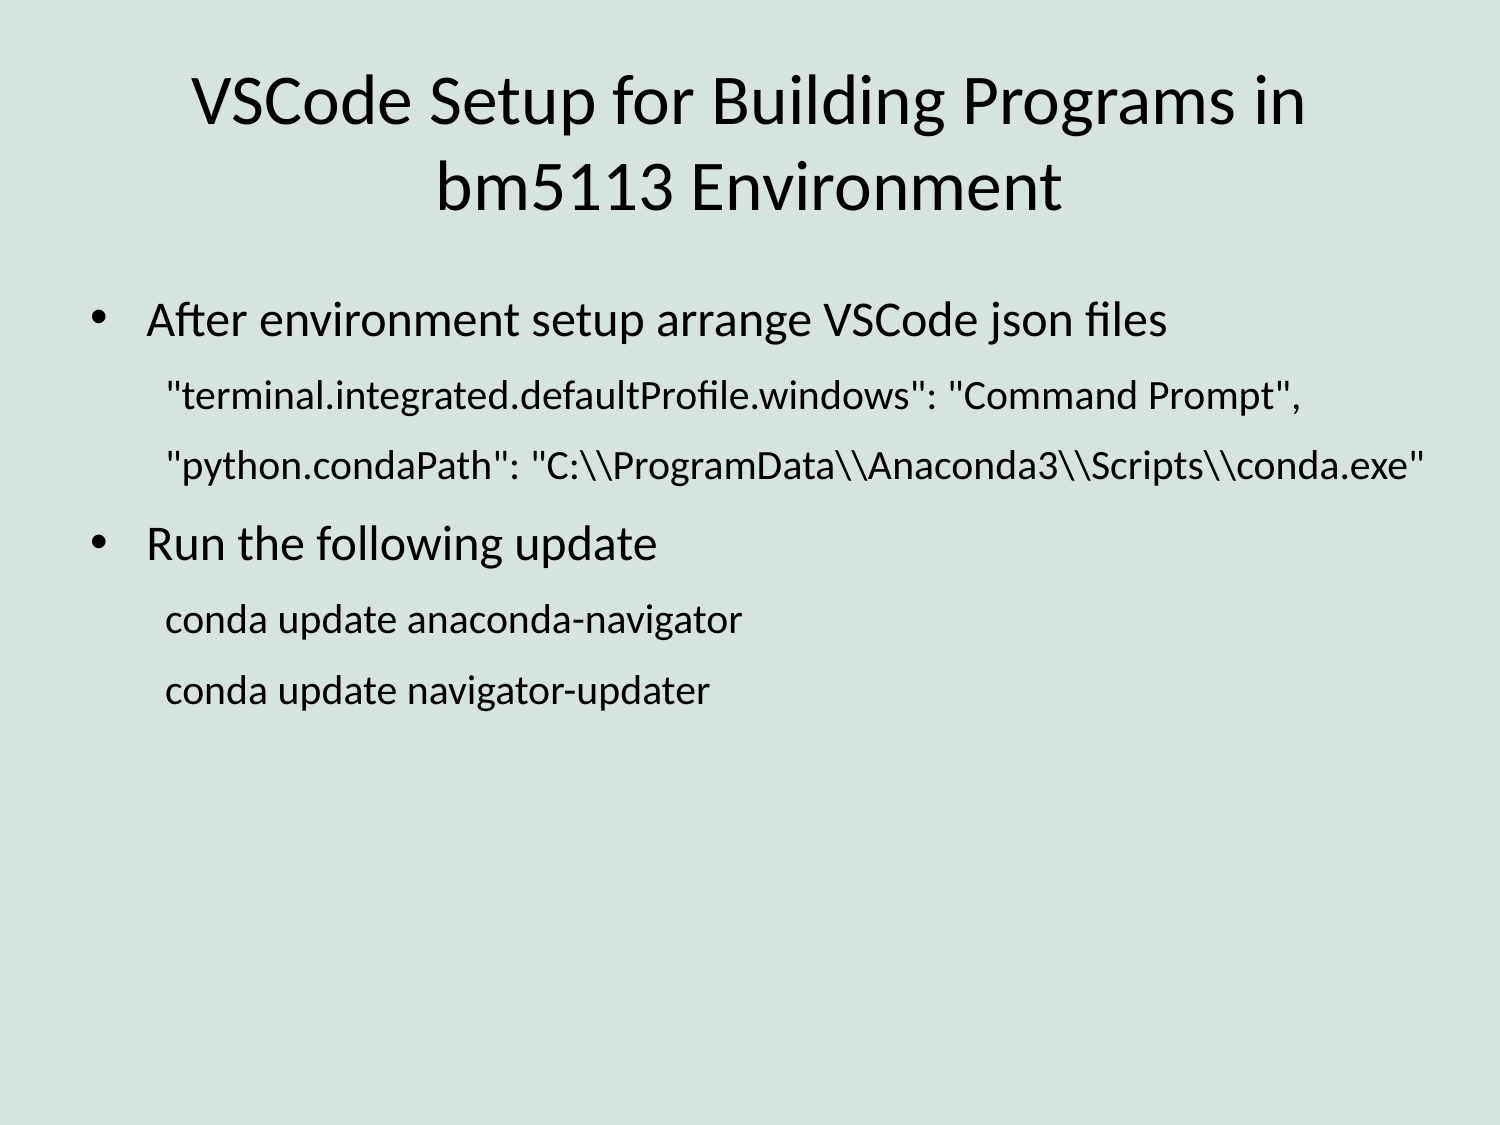

# VSCode Setup for Building Programs in bm5113 Environment
After environment setup arrange VSCode json files
"terminal.integrated.defaultProfile.windows": "Command Prompt",
"python.condaPath": "C:\\ProgramData\\Anaconda3\\Scripts\\conda.exe"
Run the following update
conda update anaconda-navigator
conda update navigator-updater